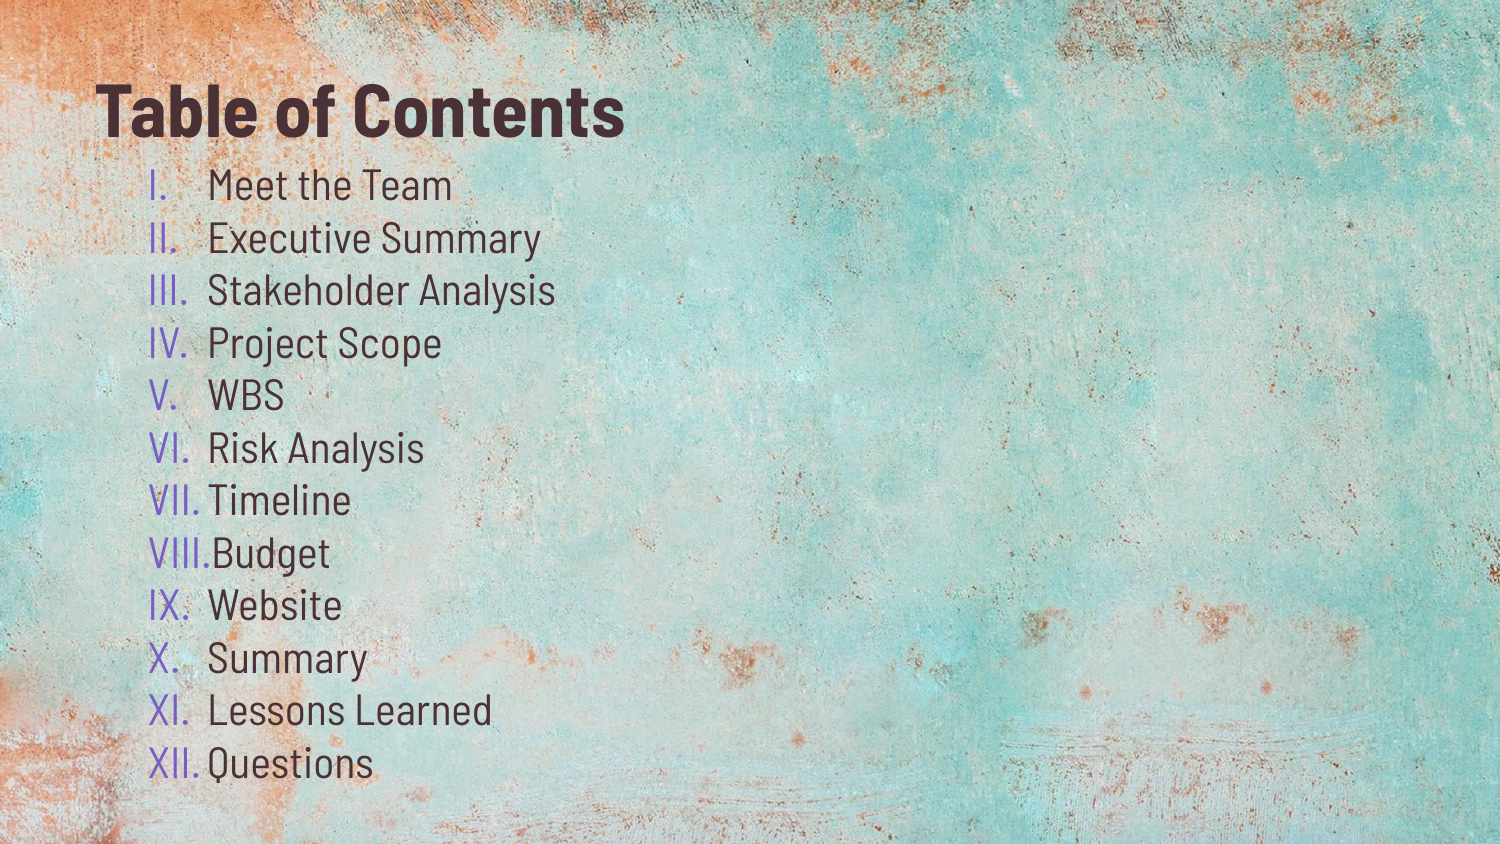

# Table of Contents
Meet the Team
Executive Summary
Stakeholder Analysis
Project Scope
WBS
Risk Analysis
Timeline
Budget
Website
Summary
Lessons Learned
Questions